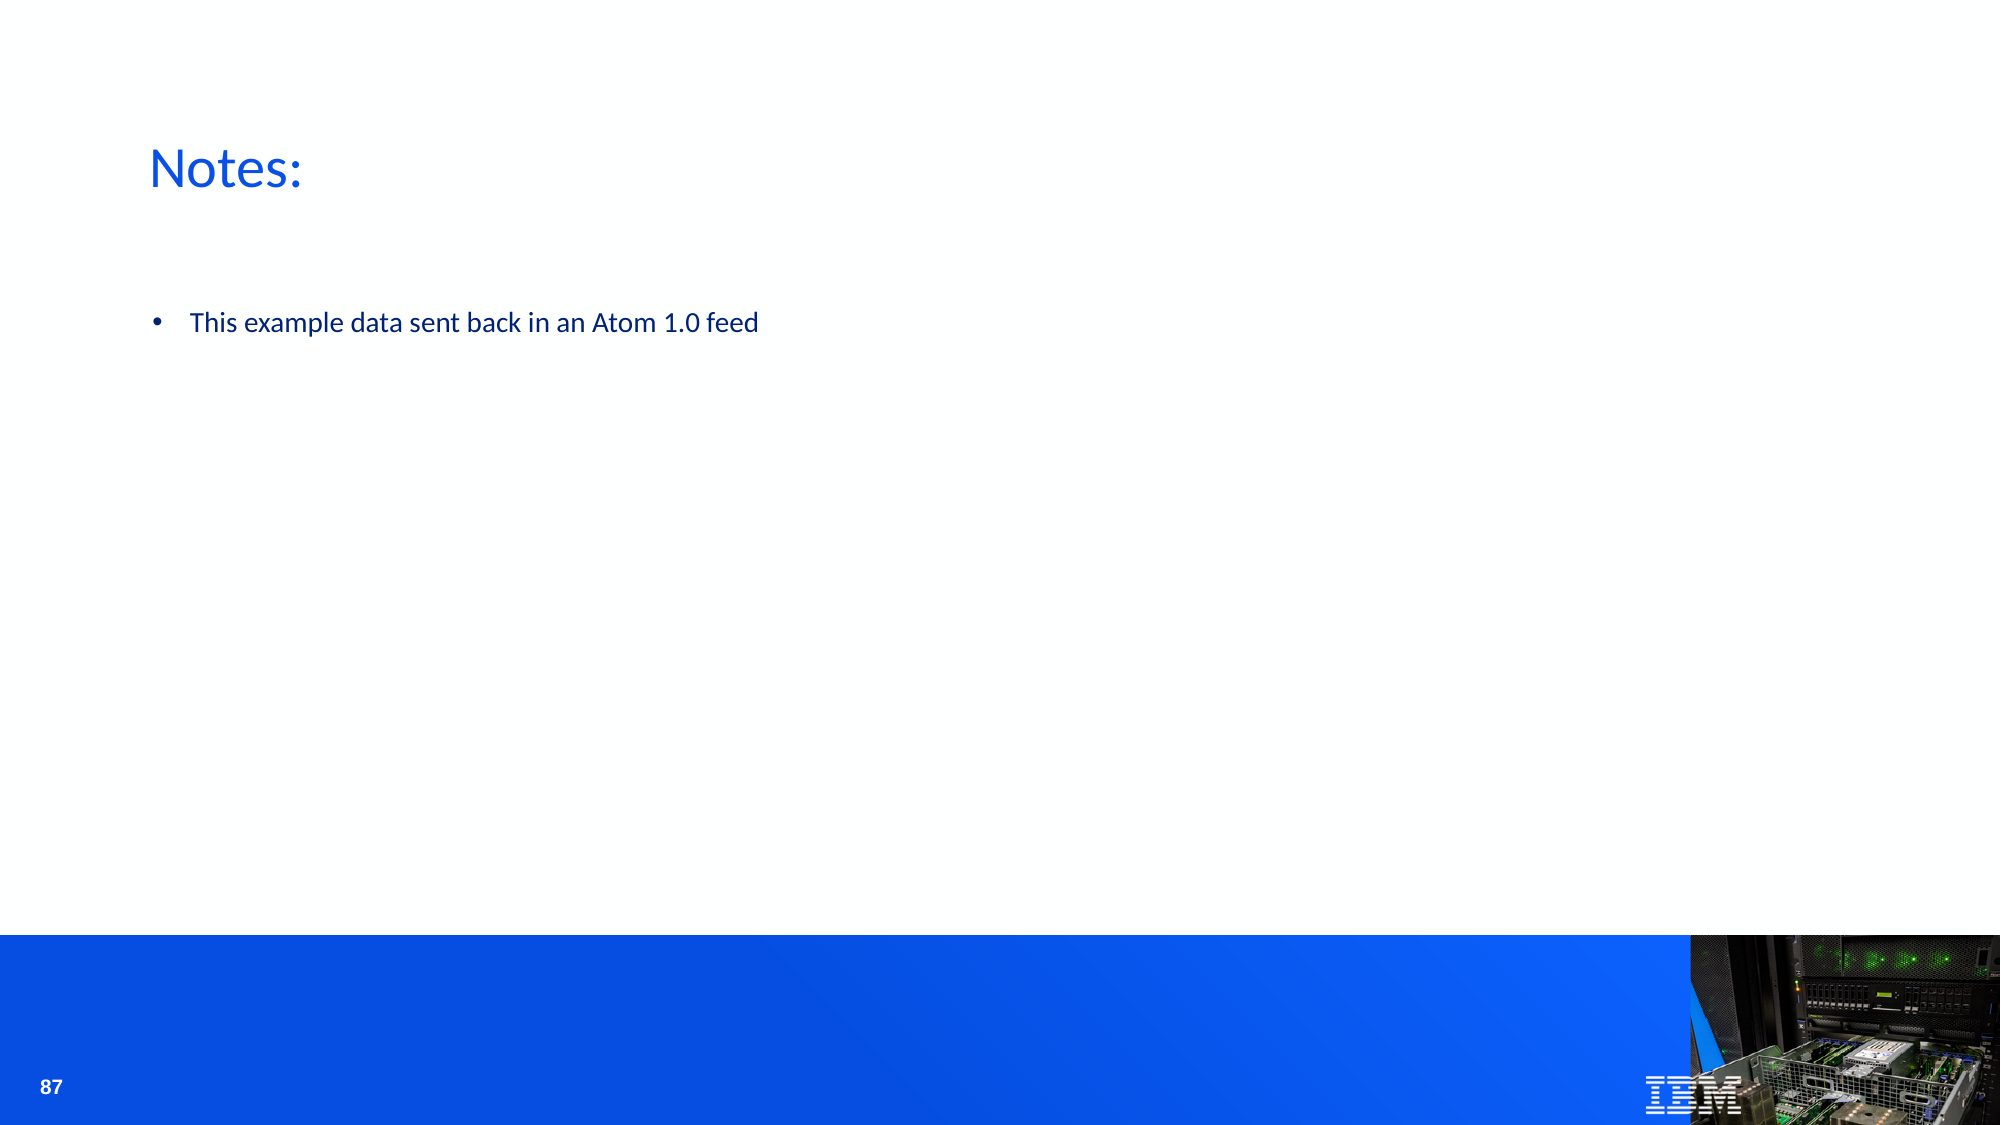

# Notes:
This example data sent back in an Atom 1.0 feed
87